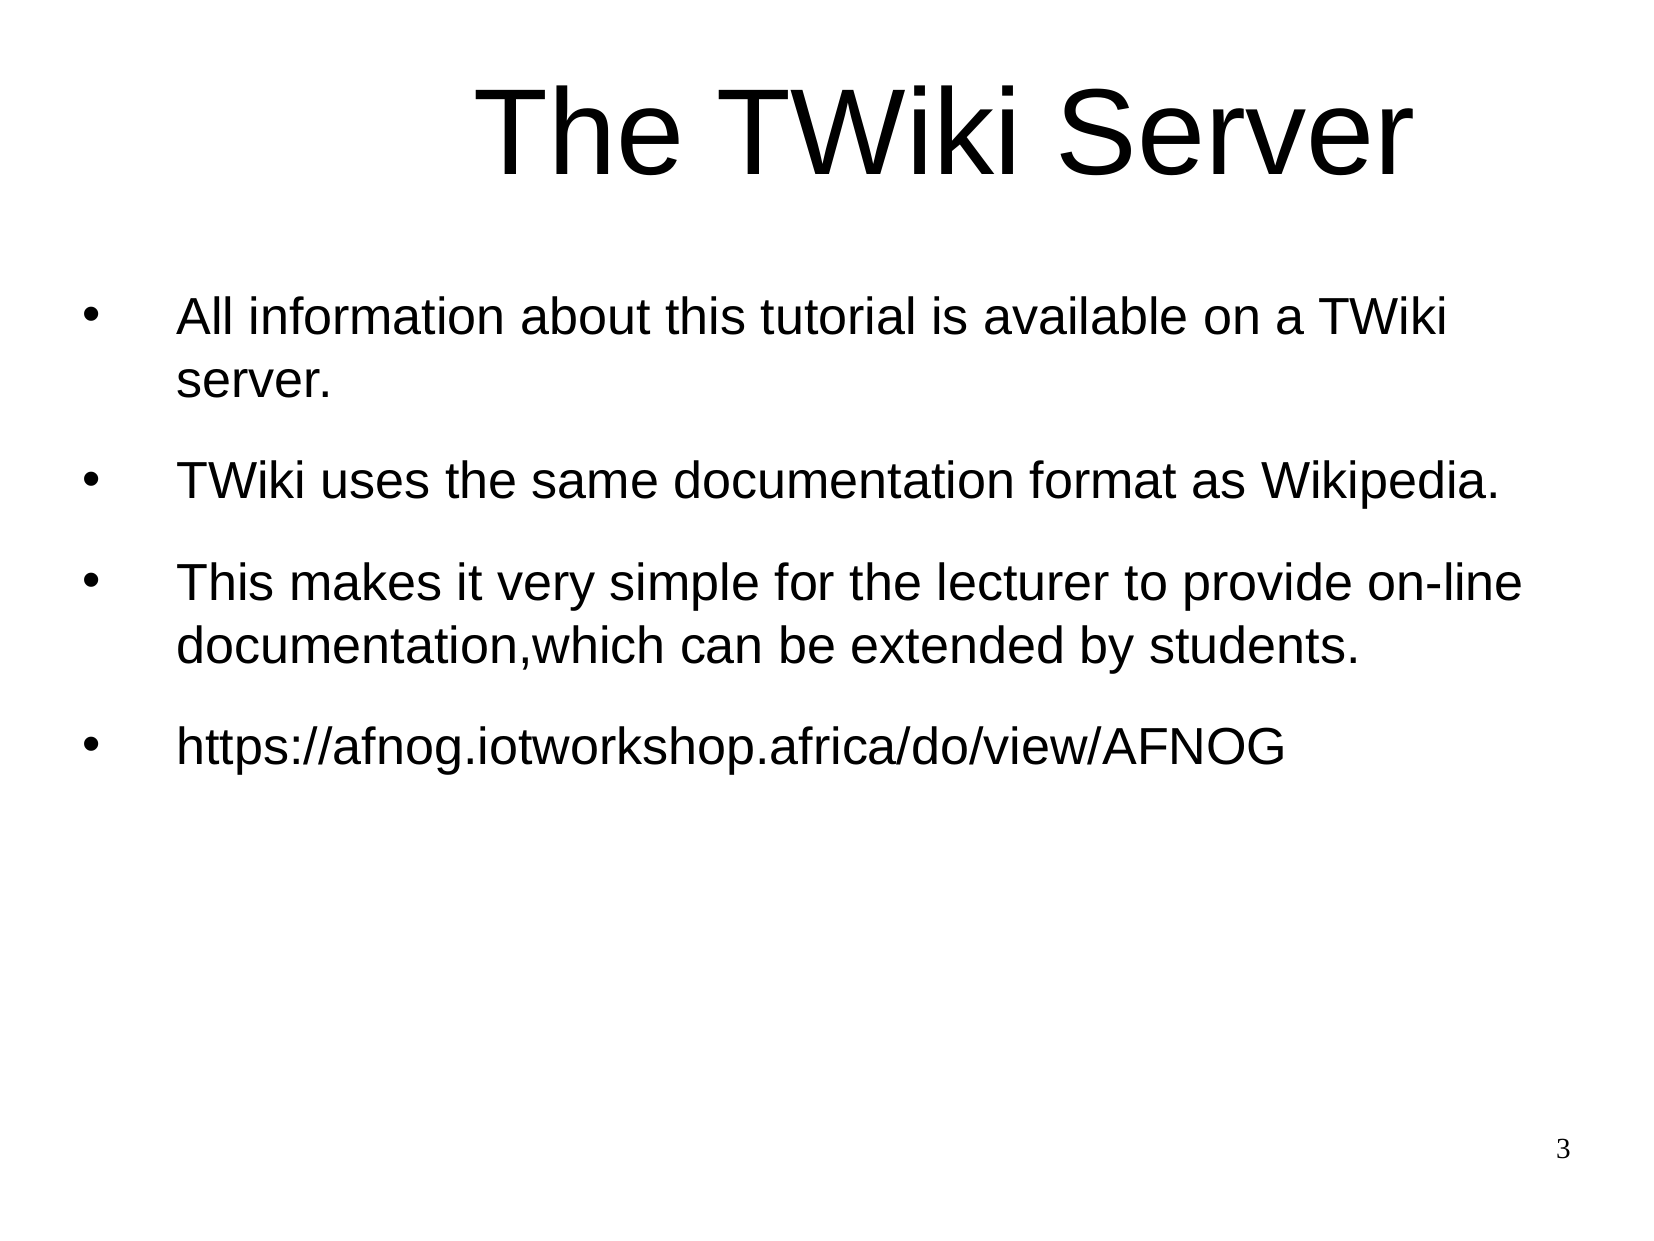

# The TWiki Server
All information about this tutorial is available on a TWiki server.
TWiki uses the same documentation format as Wikipedia.
This makes it very simple for the lecturer to provide on-line documentation,which can be extended by students.
https://afnog.iotworkshop.africa/do/view/AFNOG

3